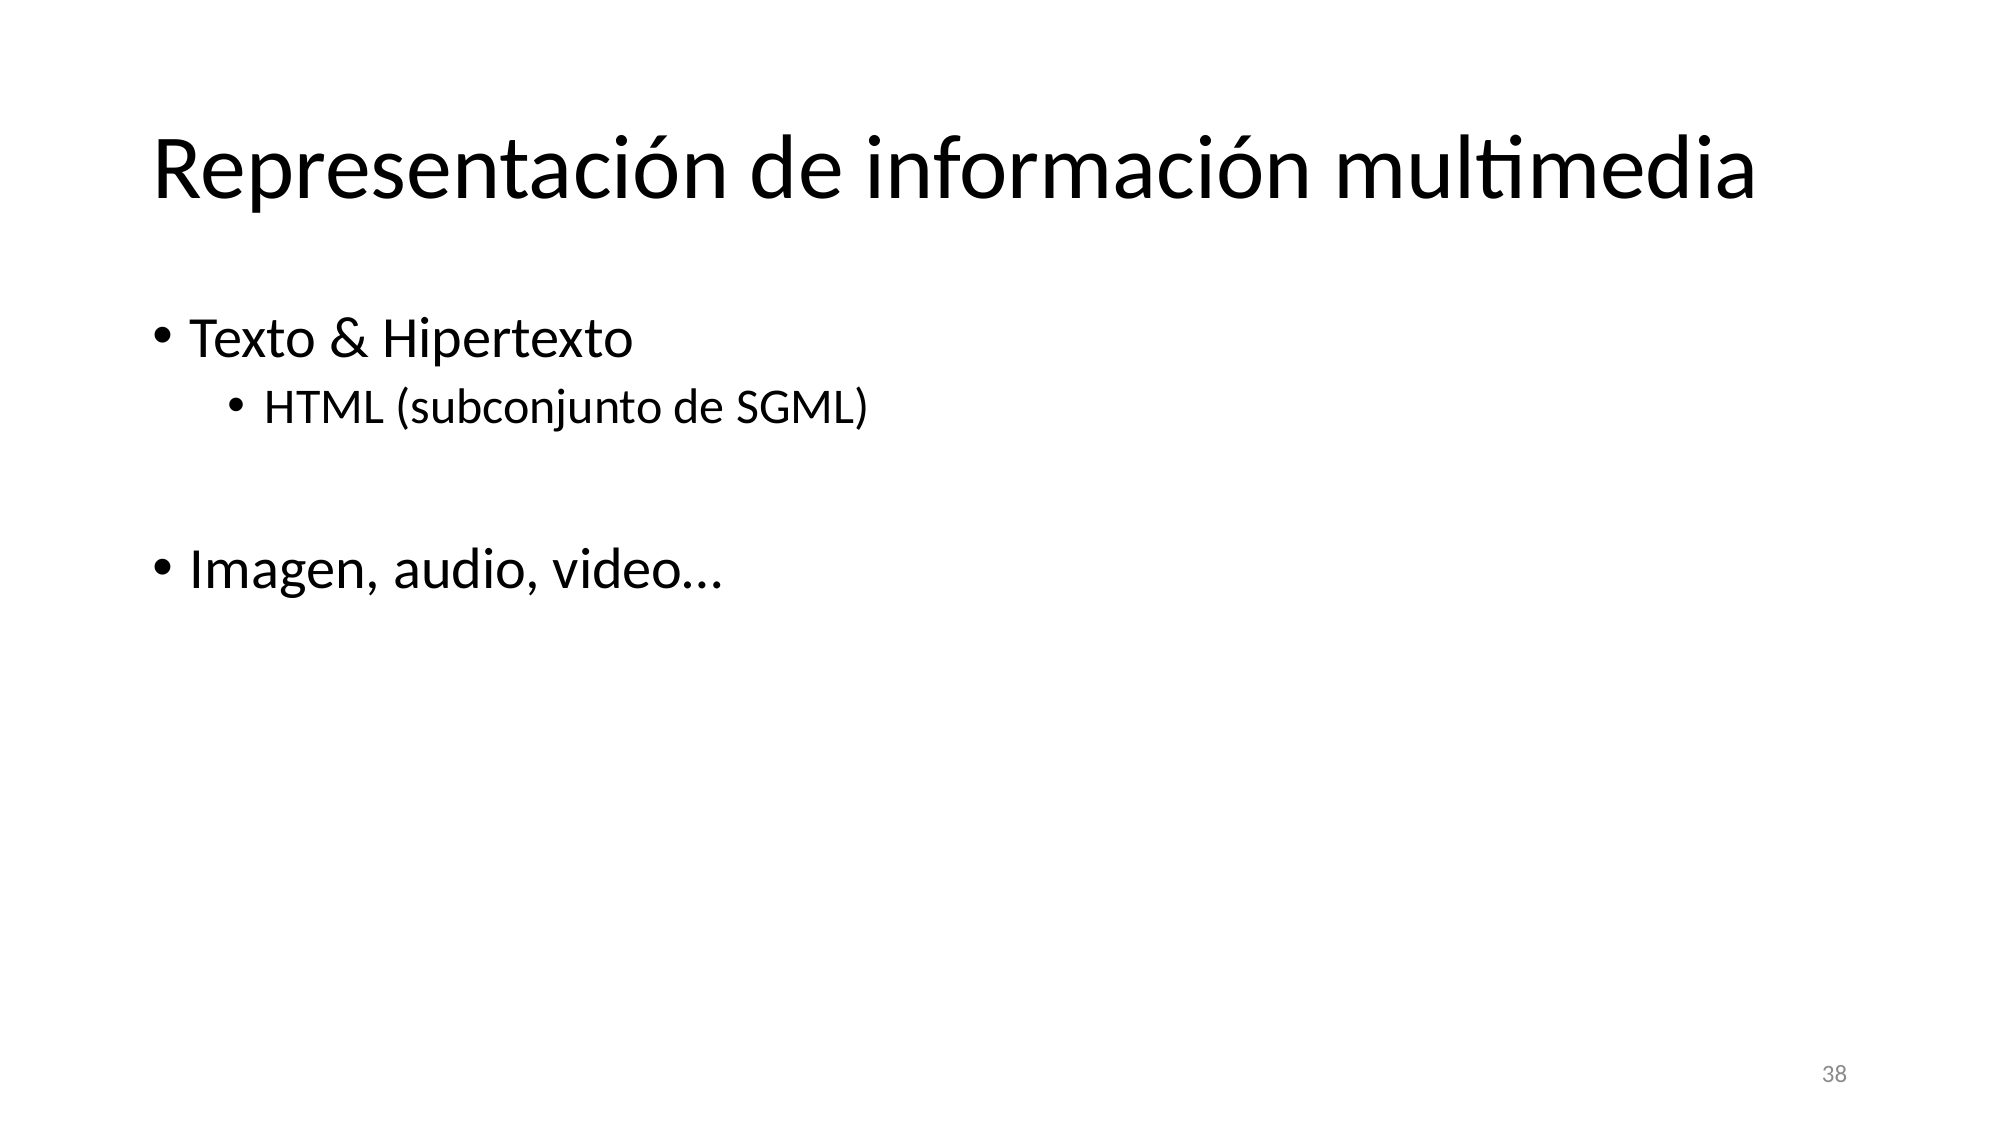

# Representación de información multimedia
Texto & Hipertexto
HTML (subconjunto de SGML)

Imagen, audio, video…

38